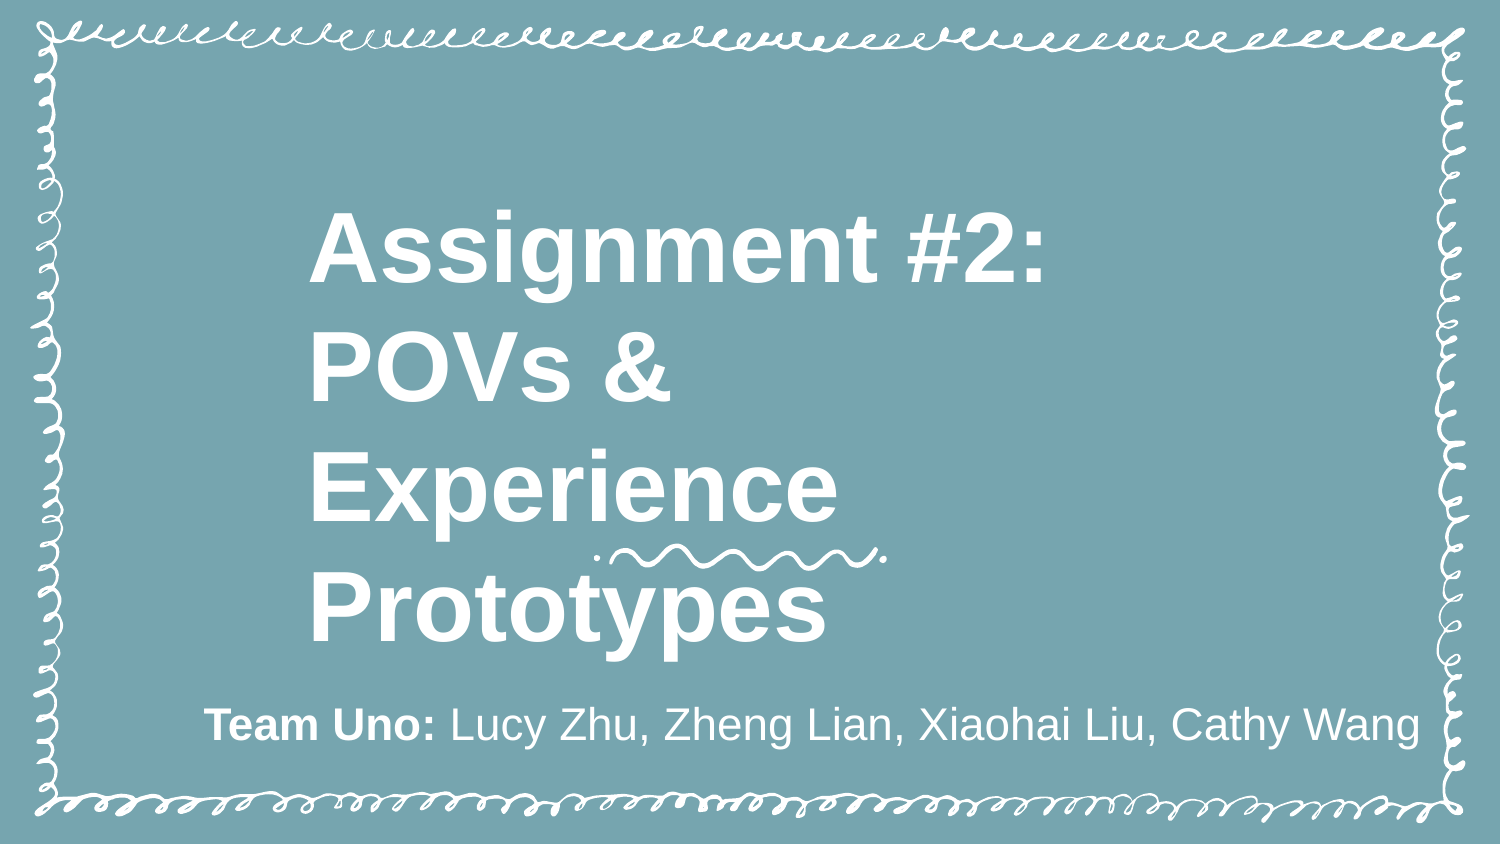

# Assignment #2:
POVs & Experience Prototypes
Team Uno: Lucy Zhu, Zheng Lian, Xiaohai Liu, Cathy Wang